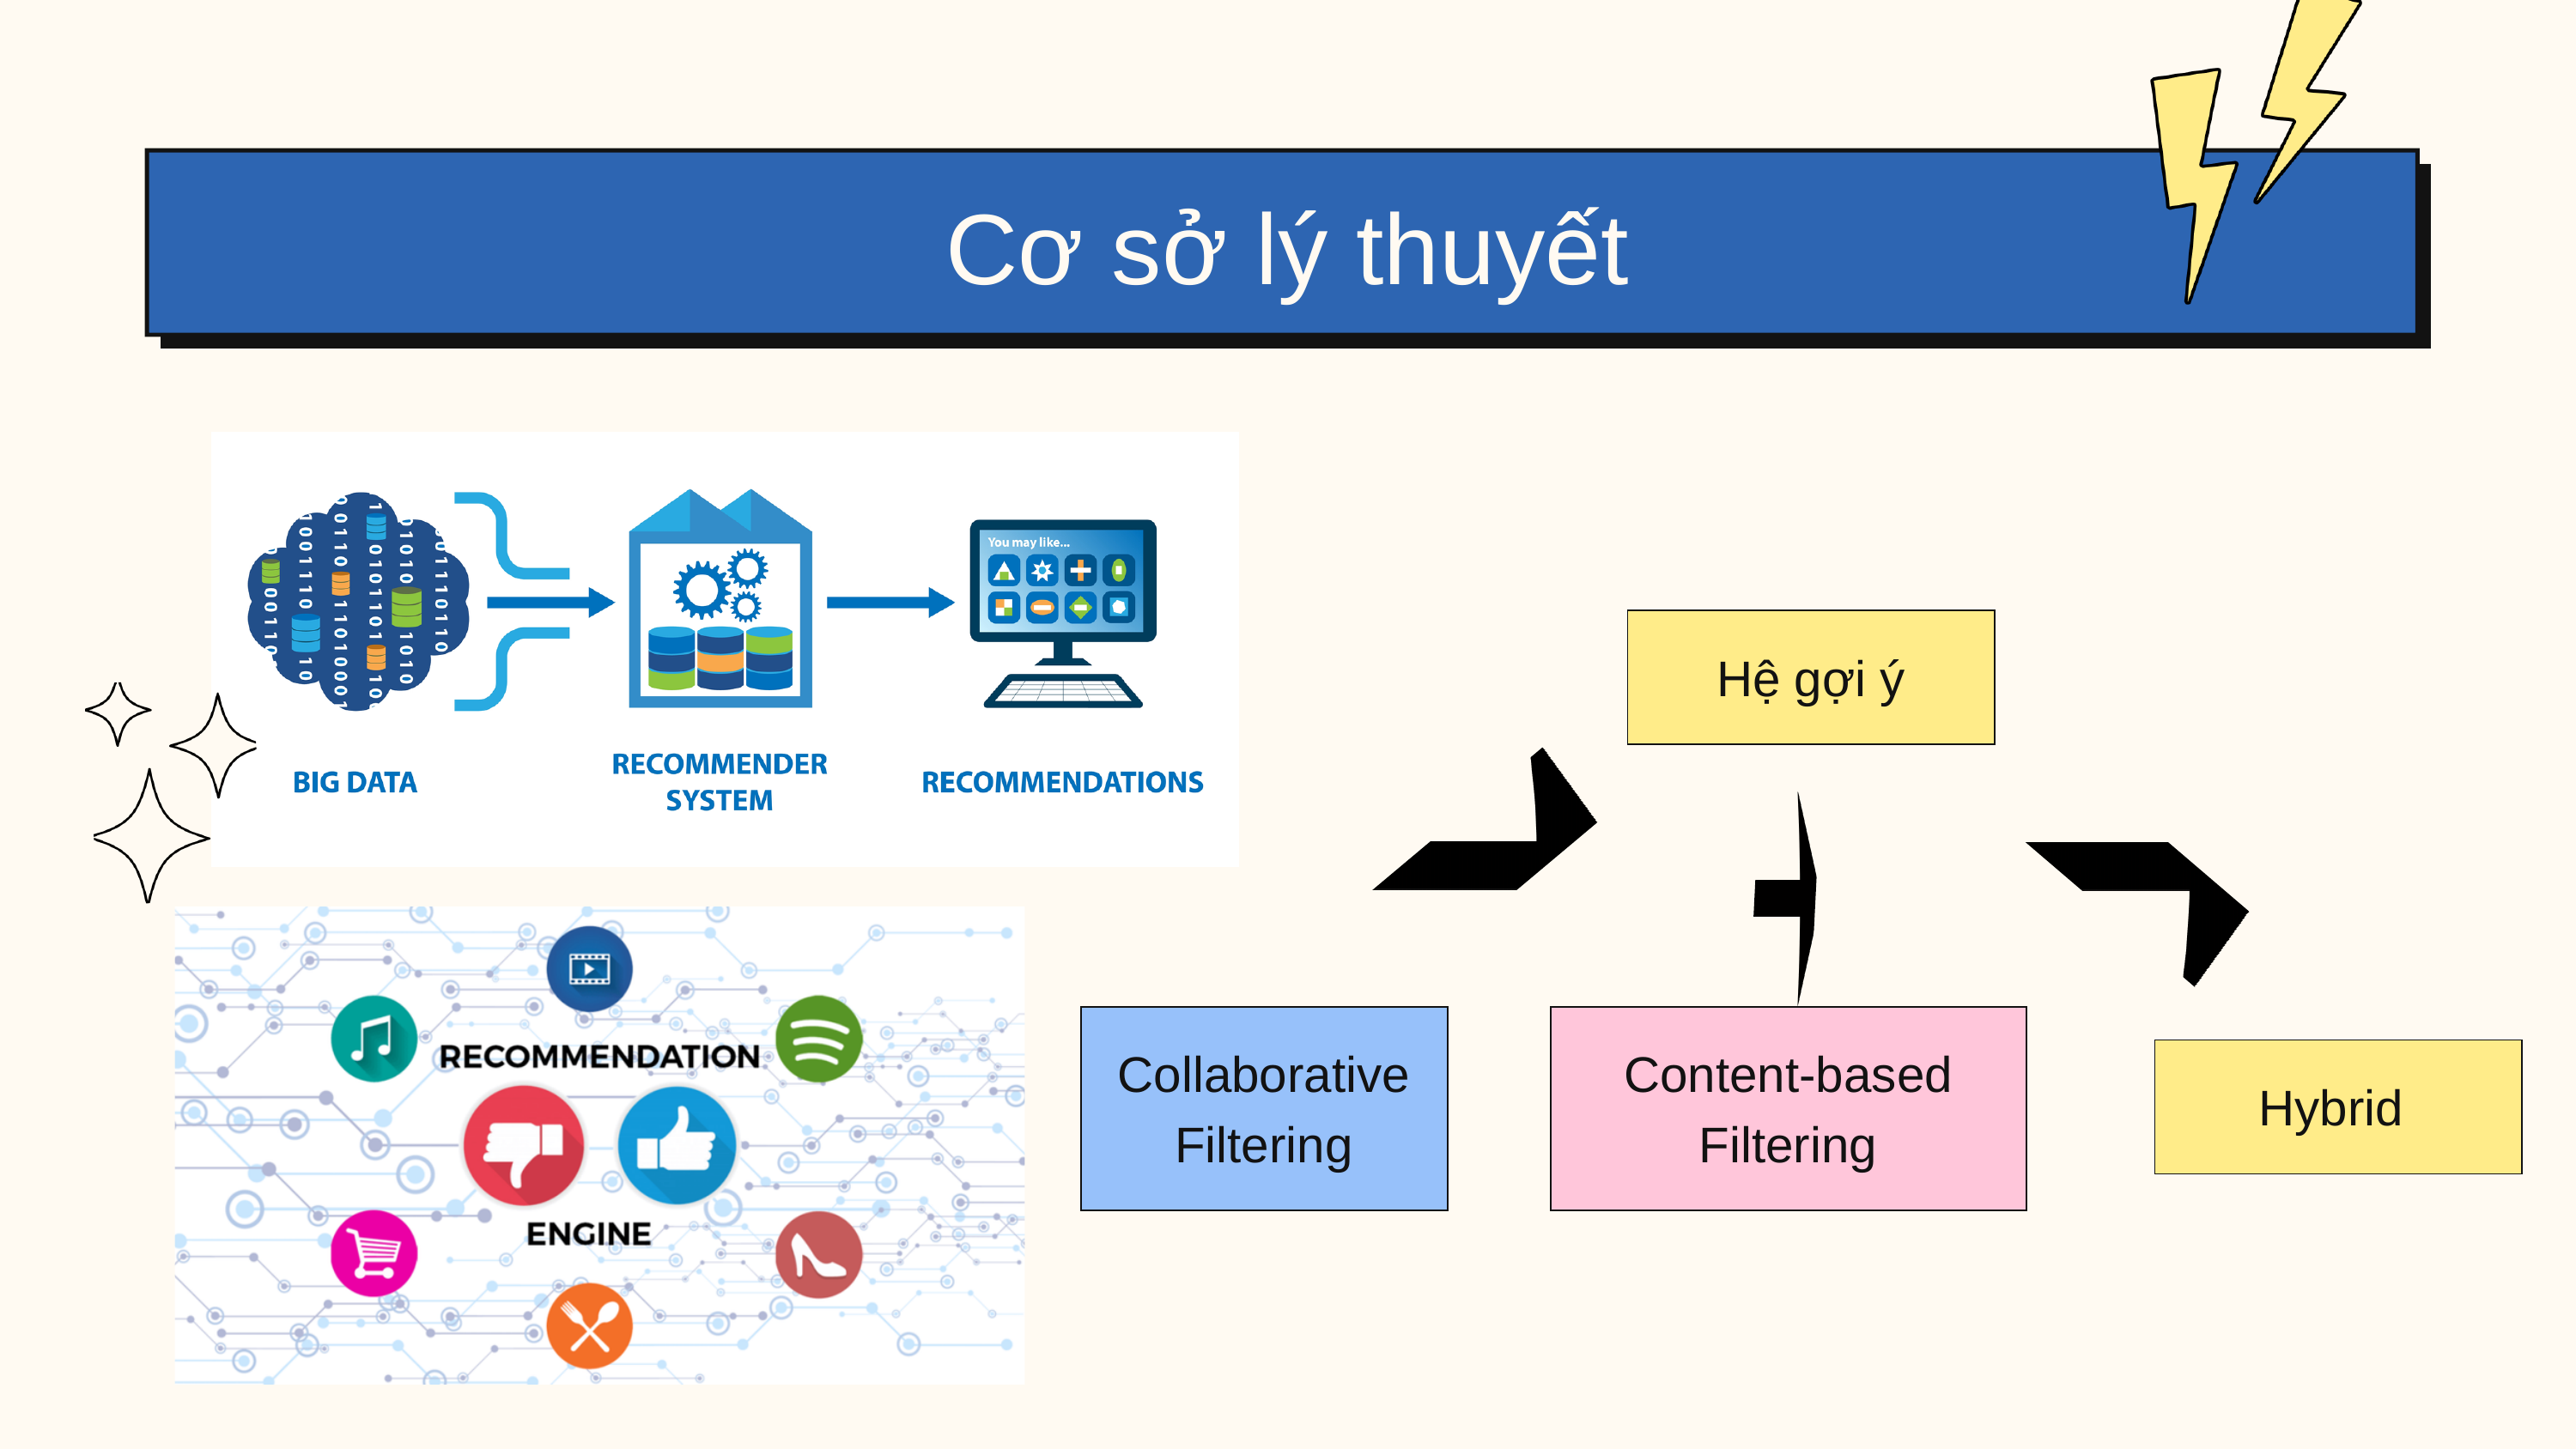

Cơ sở lý thuyết

Hệ gợi ý

Collaborative Filtering

Content-based Filtering

Hybrid